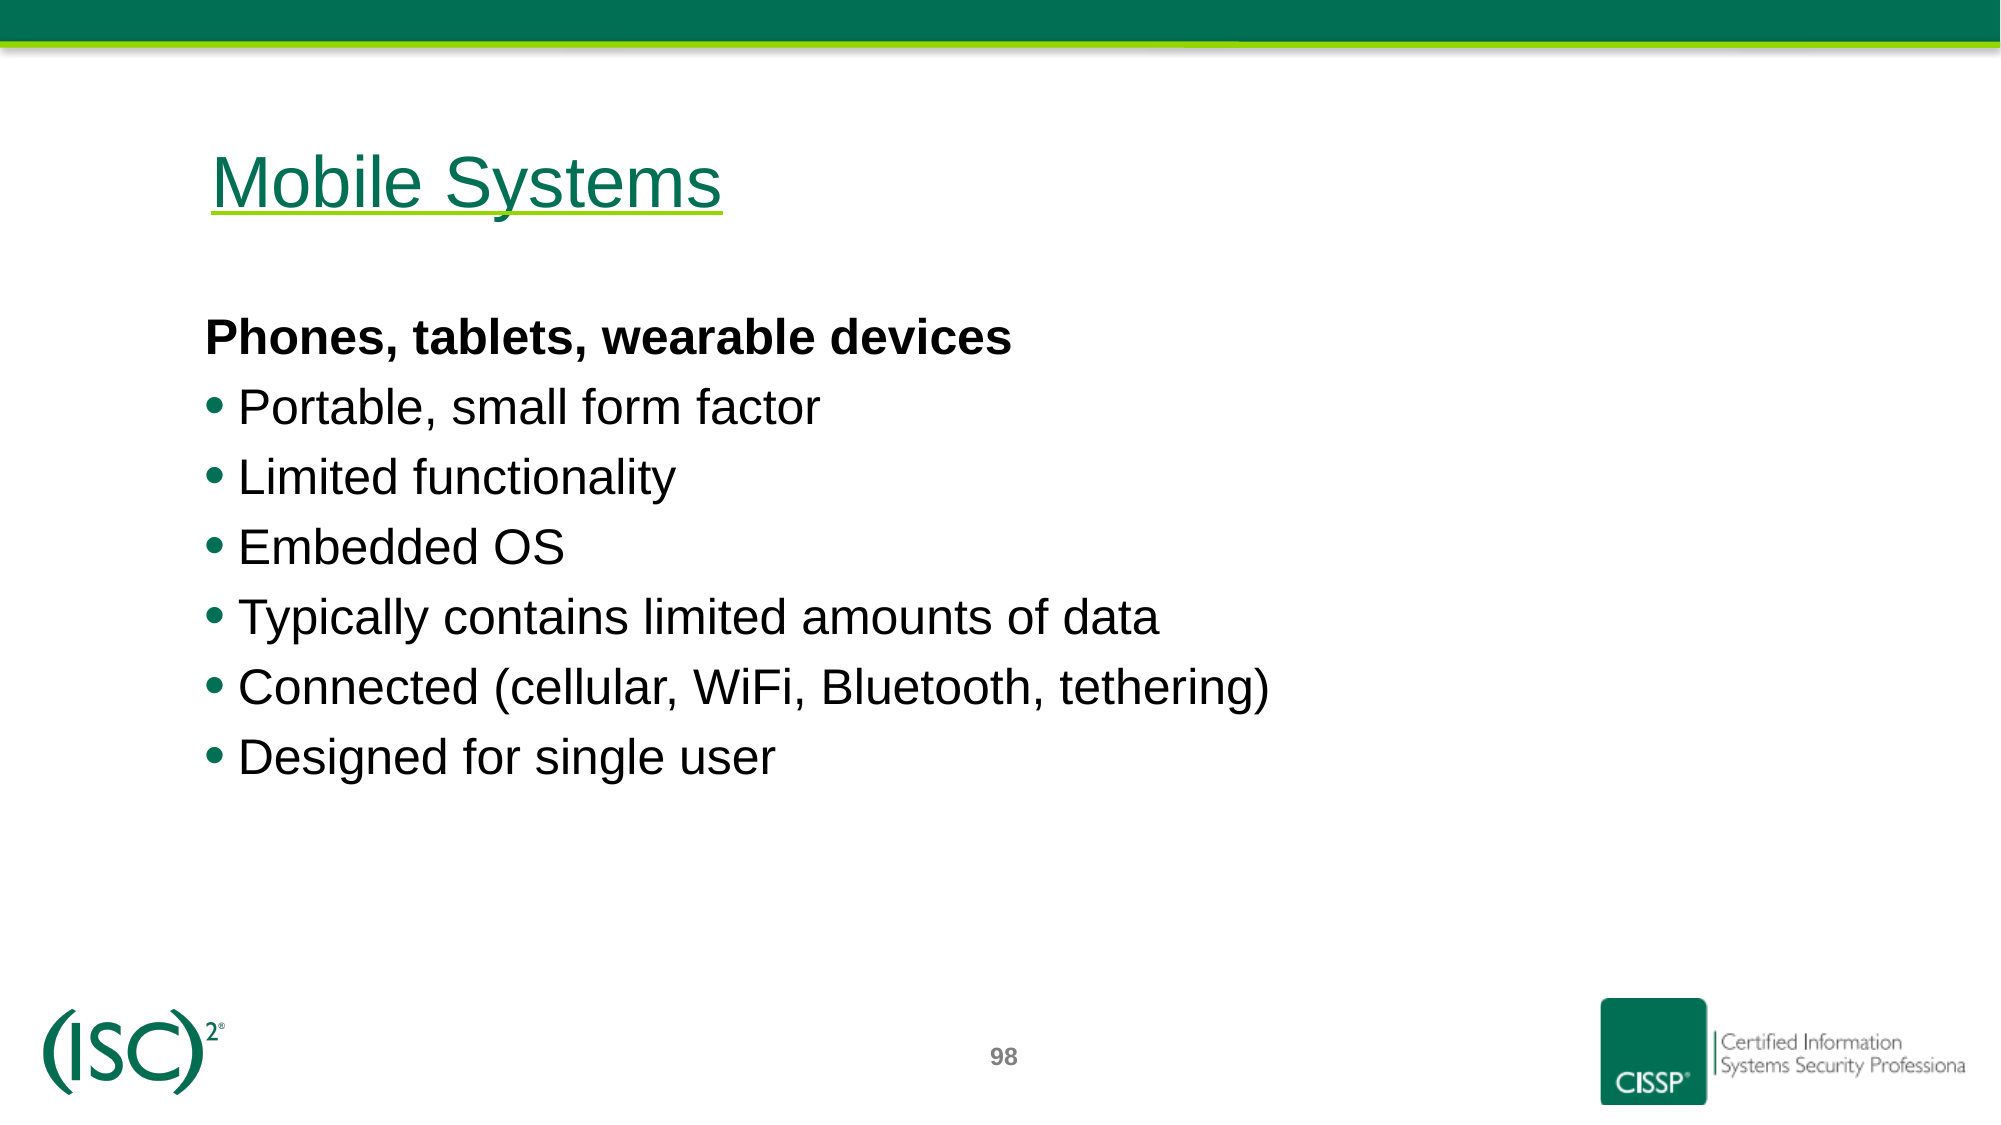

# Mobile Systems
Phones, tablets, wearable devices
Portable, small form factor
Limited functionality
Embedded OS
Typically contains limited amounts of data
Connected (cellular, WiFi, Bluetooth, tethering)
Designed for single user